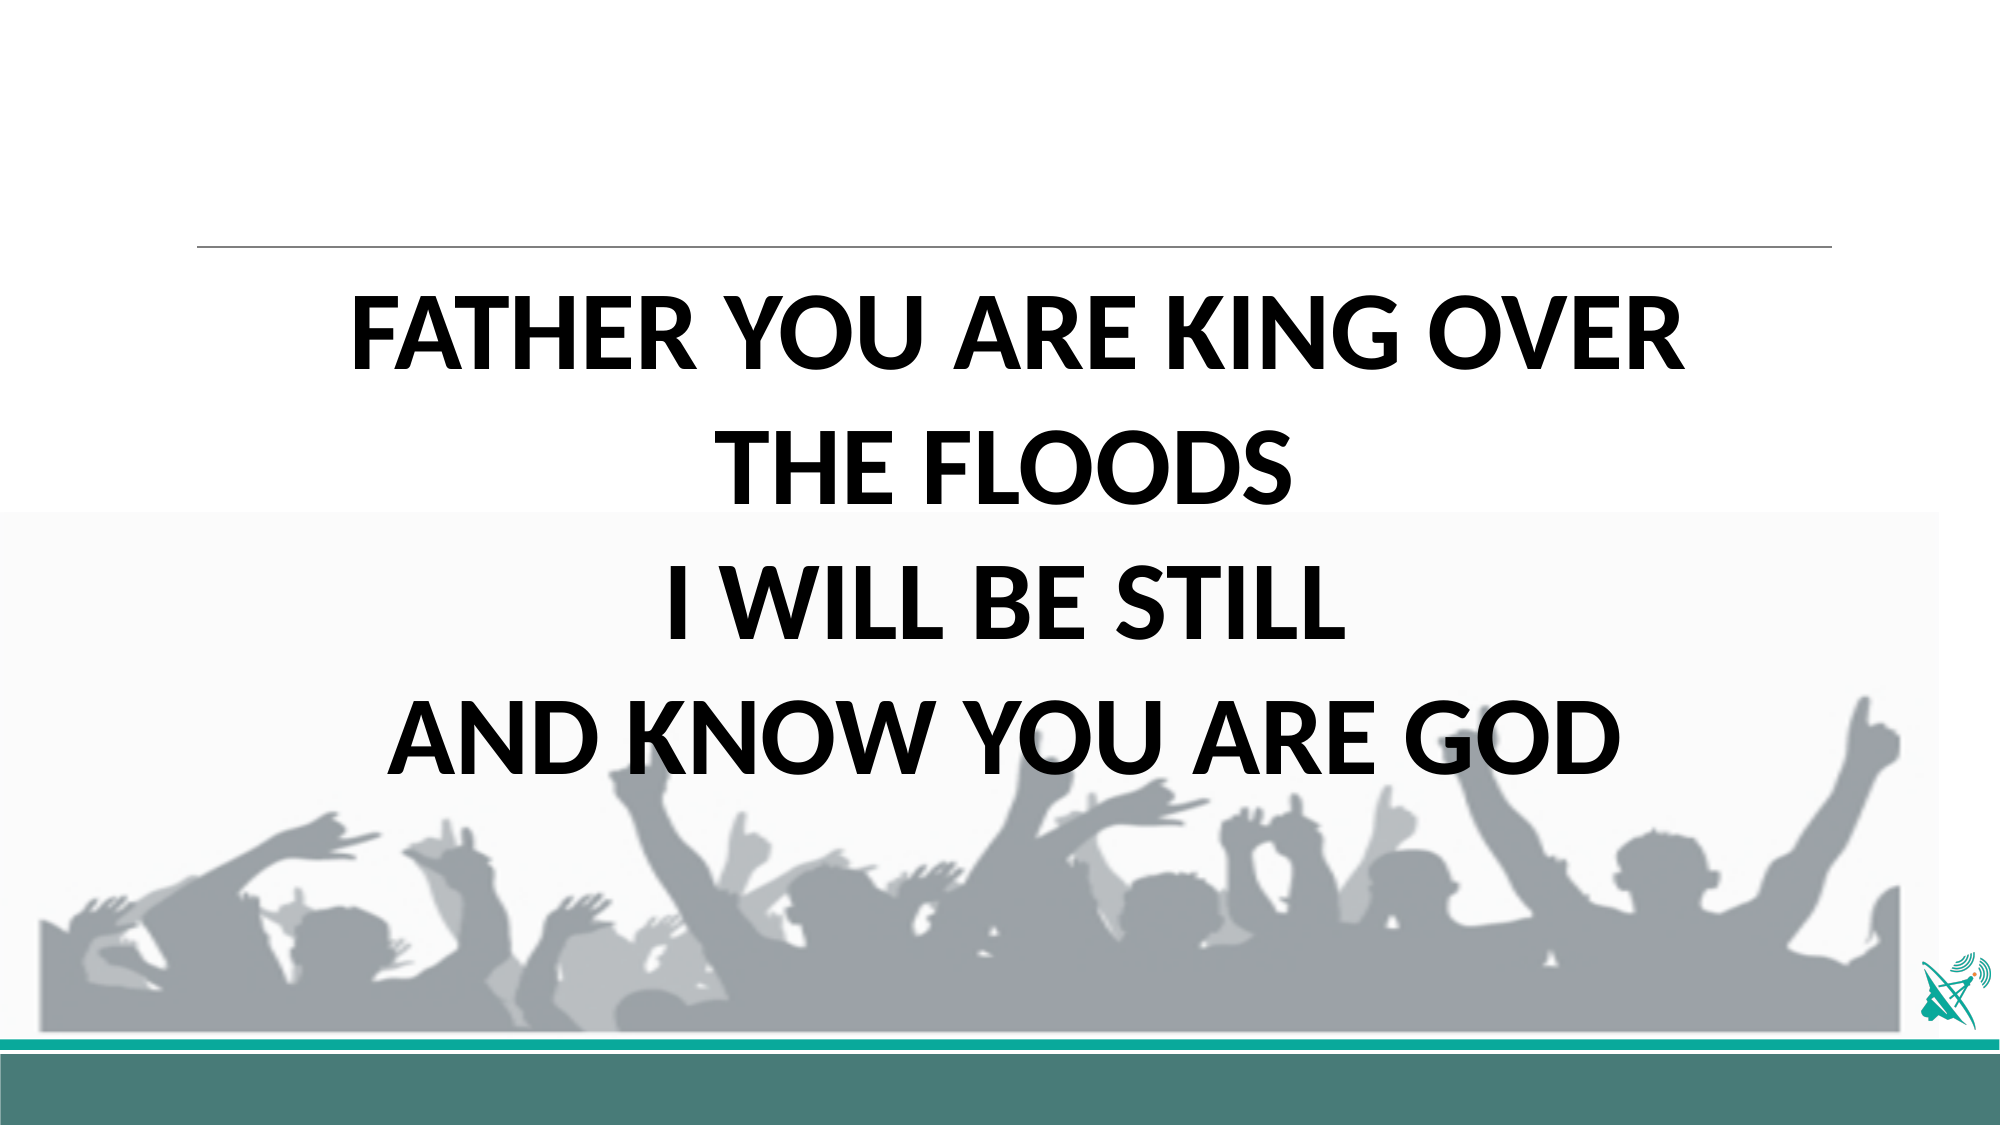

FATHER YOU ARE KING OVER THE FLOODS
I WILL BE STILL
AND KNOW YOU ARE GOD